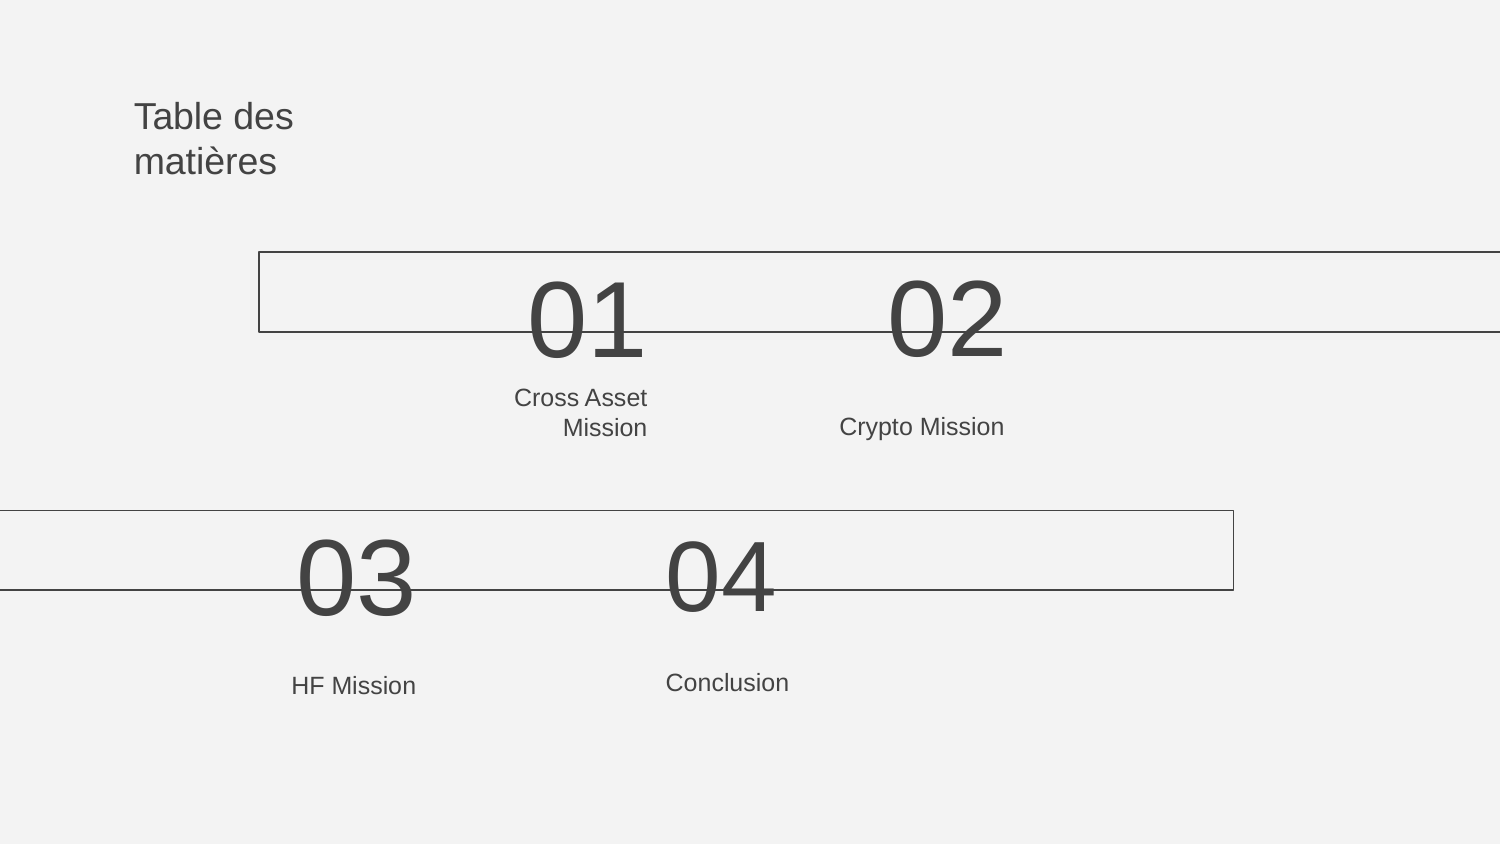

Table des matières
02
01
Crypto Mission
# Cross Asset Mission

04
03
Conclusion
HF Mission